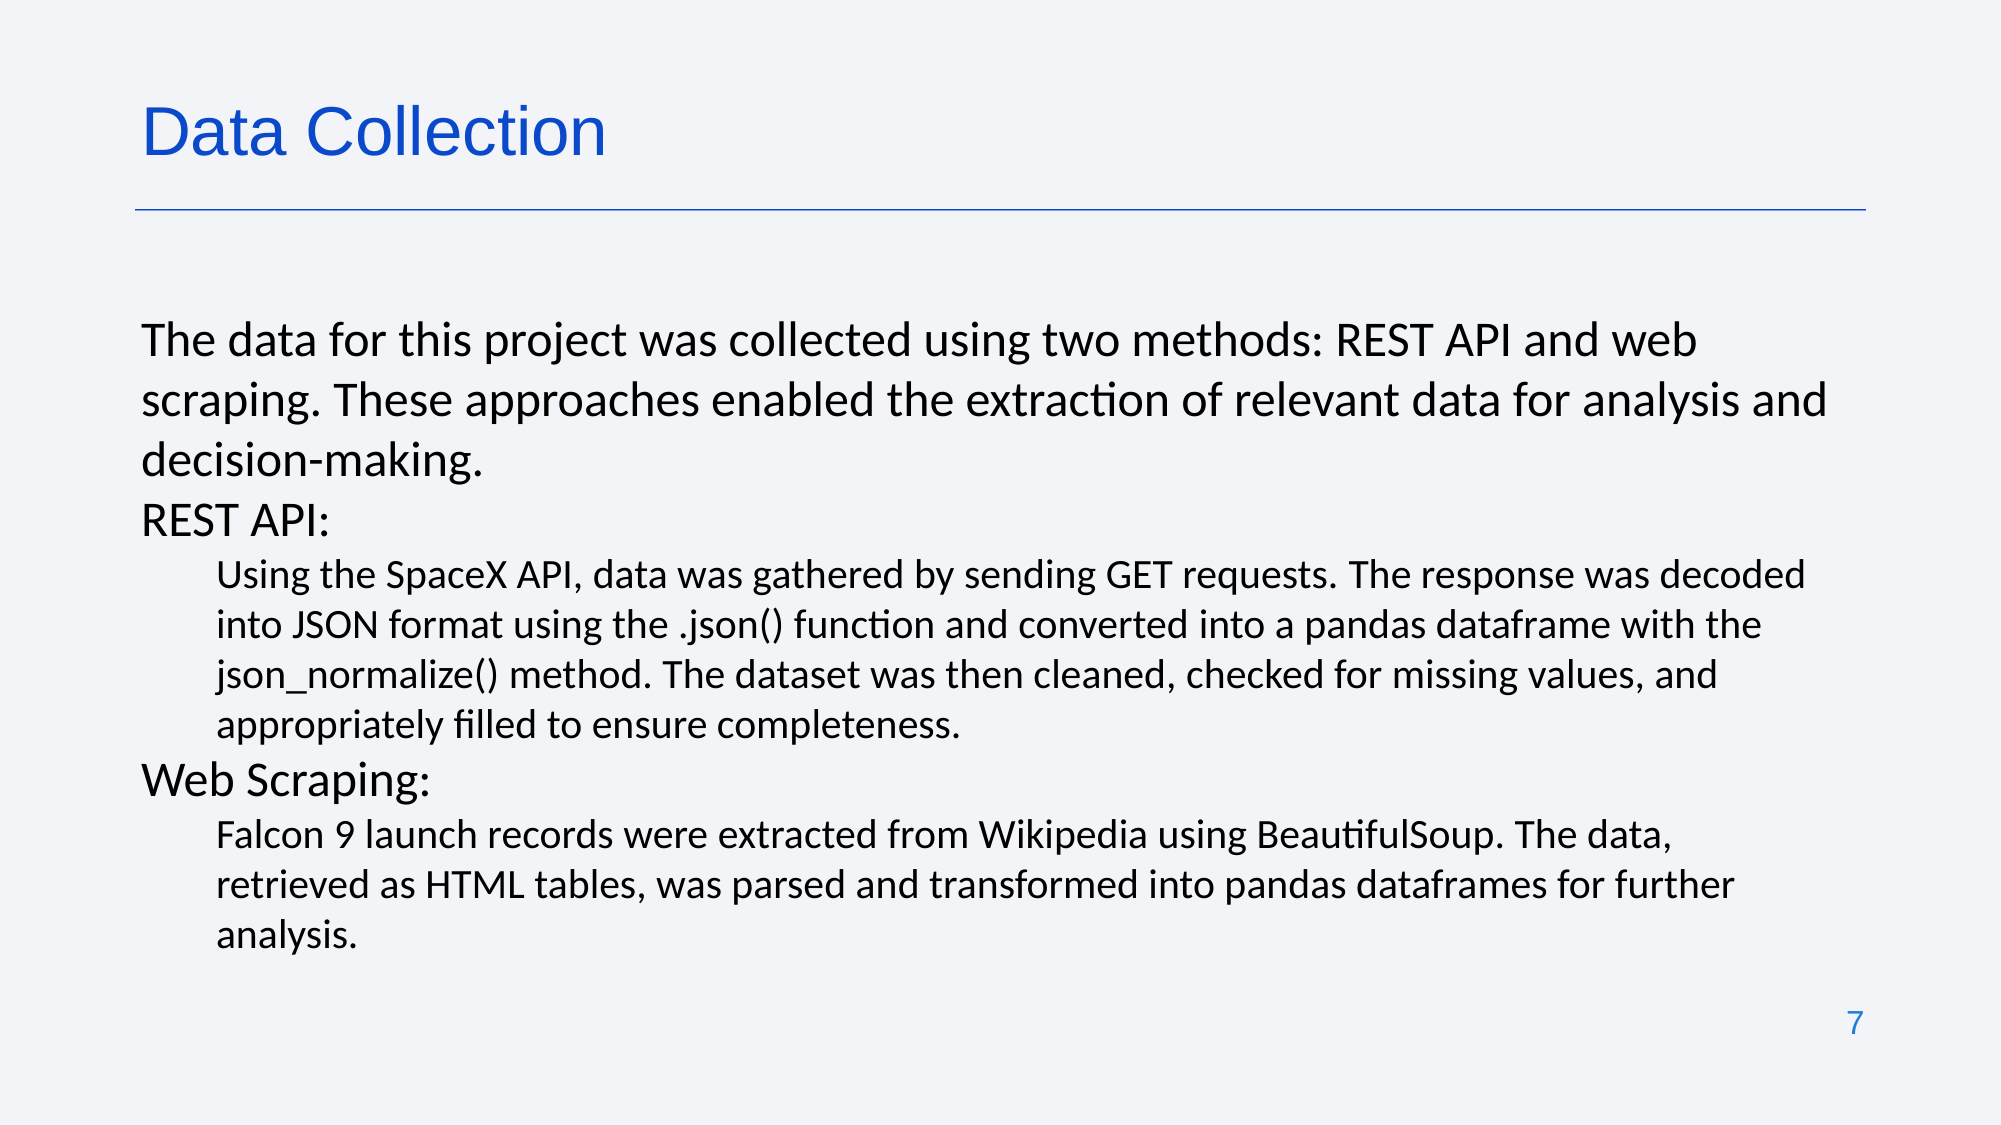

Data Collection
The data for this project was collected using two methods: REST API and web scraping. These approaches enabled the extraction of relevant data for analysis and decision-making.
REST API:
Using the SpaceX API, data was gathered by sending GET requests. The response was decoded into JSON format using the .json() function and converted into a pandas dataframe with the json_normalize() method. The dataset was then cleaned, checked for missing values, and appropriately filled to ensure completeness.
Web Scraping:
Falcon 9 launch records were extracted from Wikipedia using BeautifulSoup. The data, retrieved as HTML tables, was parsed and transformed into pandas dataframes for further analysis.

7